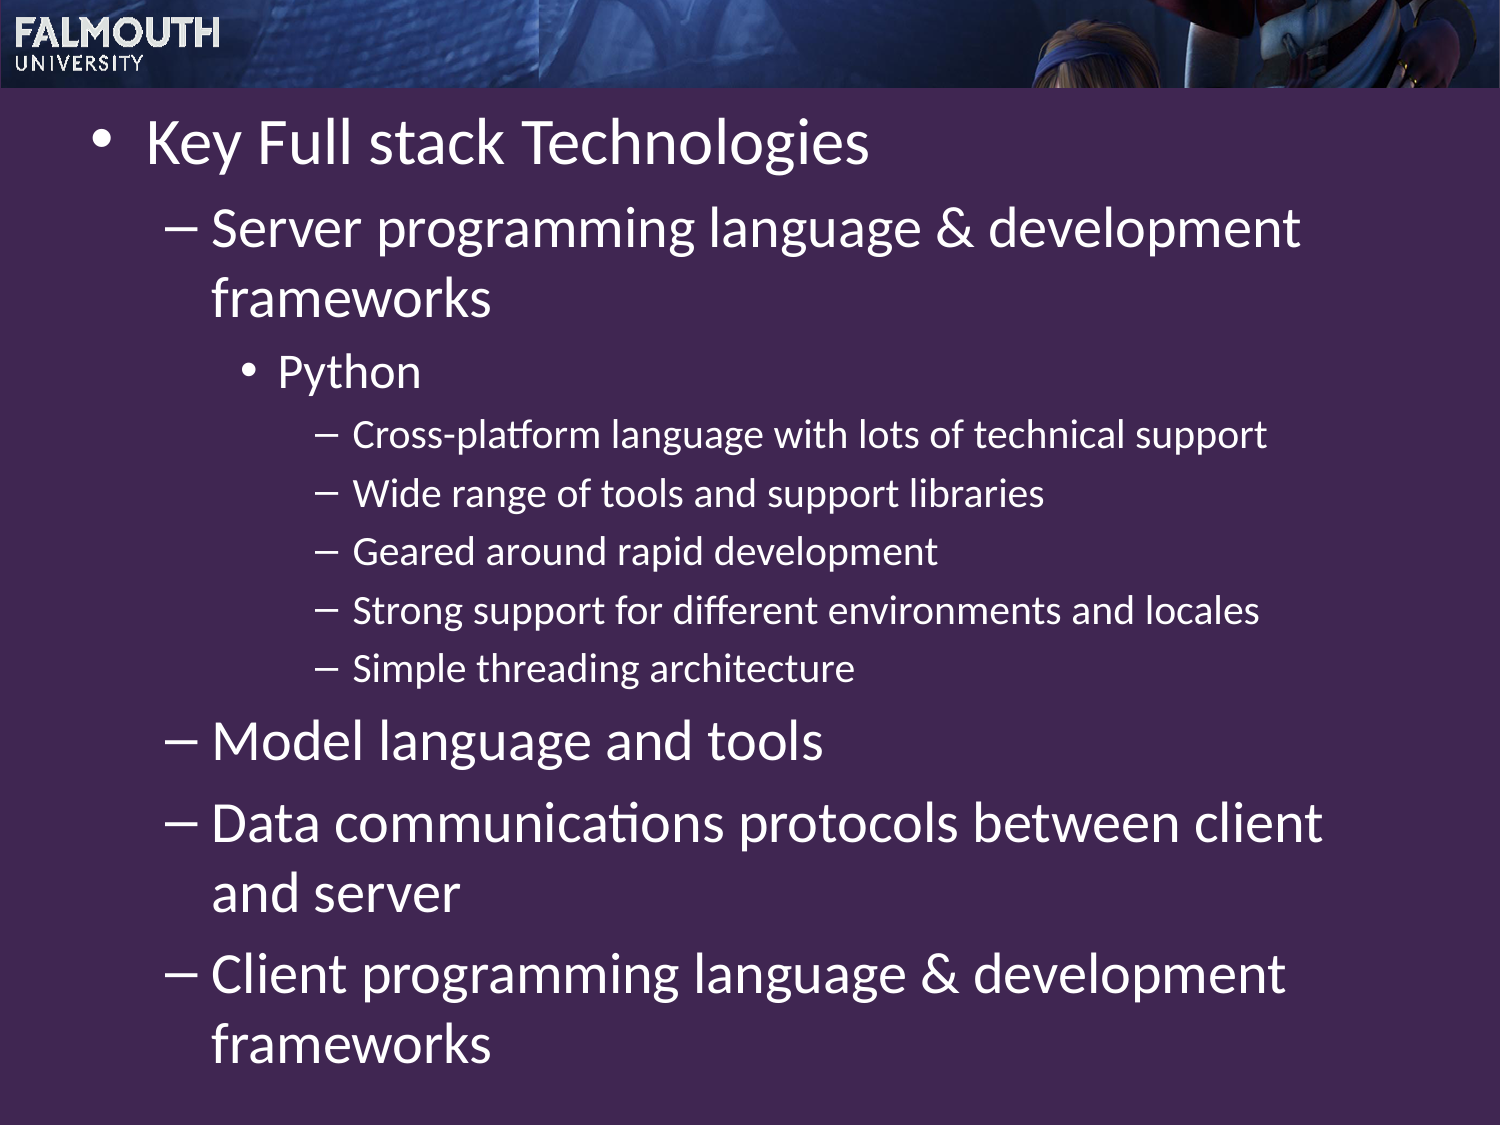

Key Full stack Technologies
Server programming language & development frameworks
Python
Cross-platform language with lots of technical support
Wide range of tools and support libraries
Geared around rapid development
Strong support for different environments and locales
Simple threading architecture
Model language and tools
Data communications protocols between client and server
Client programming language & development frameworks